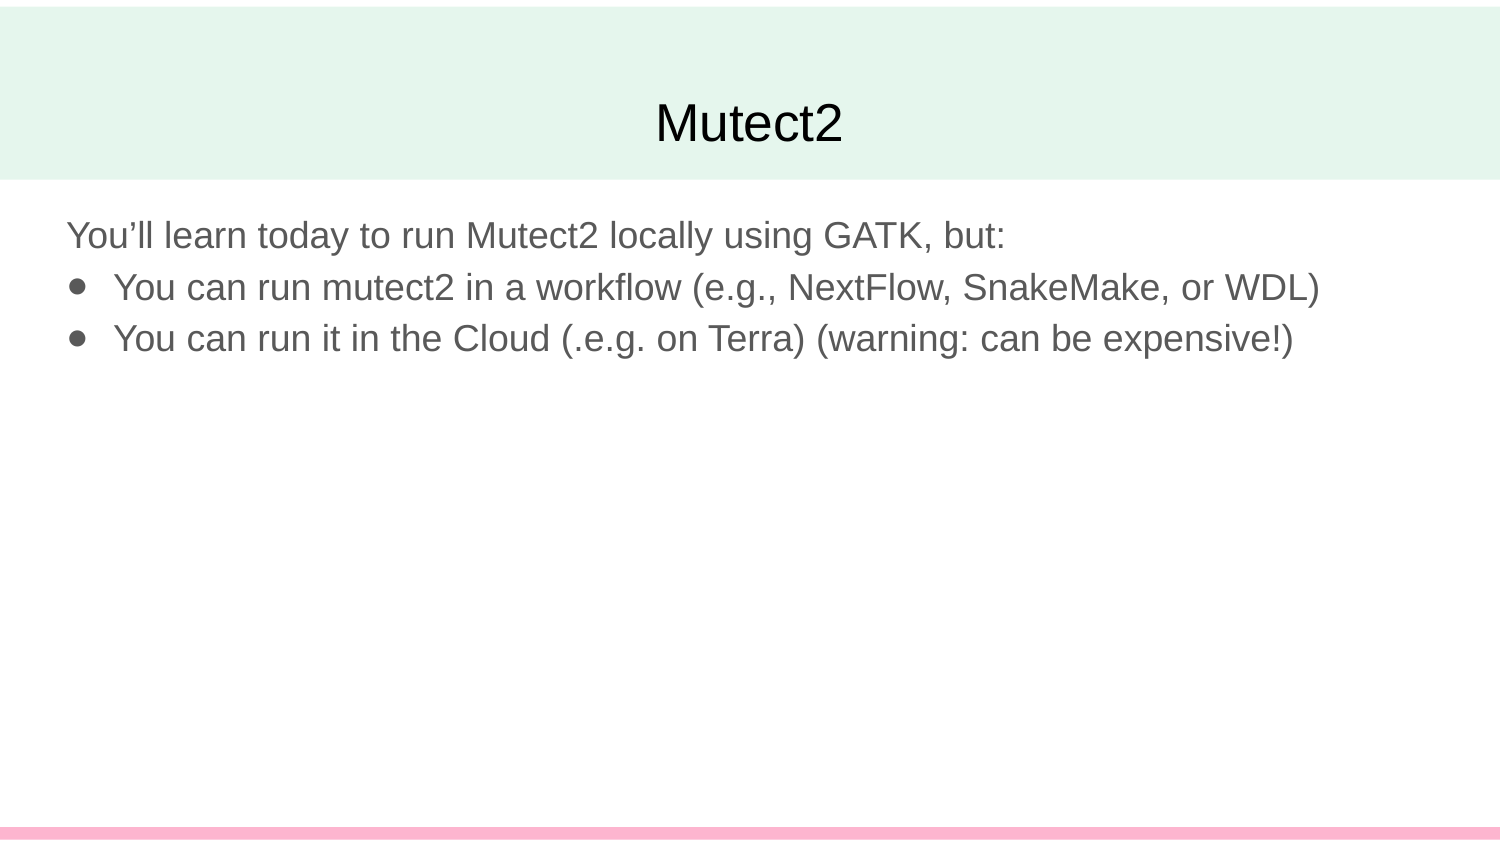

# Mutect2
You’ll learn today to run Mutect2 locally using GATK, but:
You can run mutect2 in a workflow (e.g., NextFlow, SnakeMake, or WDL)
You can run it in the Cloud (.e.g. on Terra) (warning: can be expensive!)